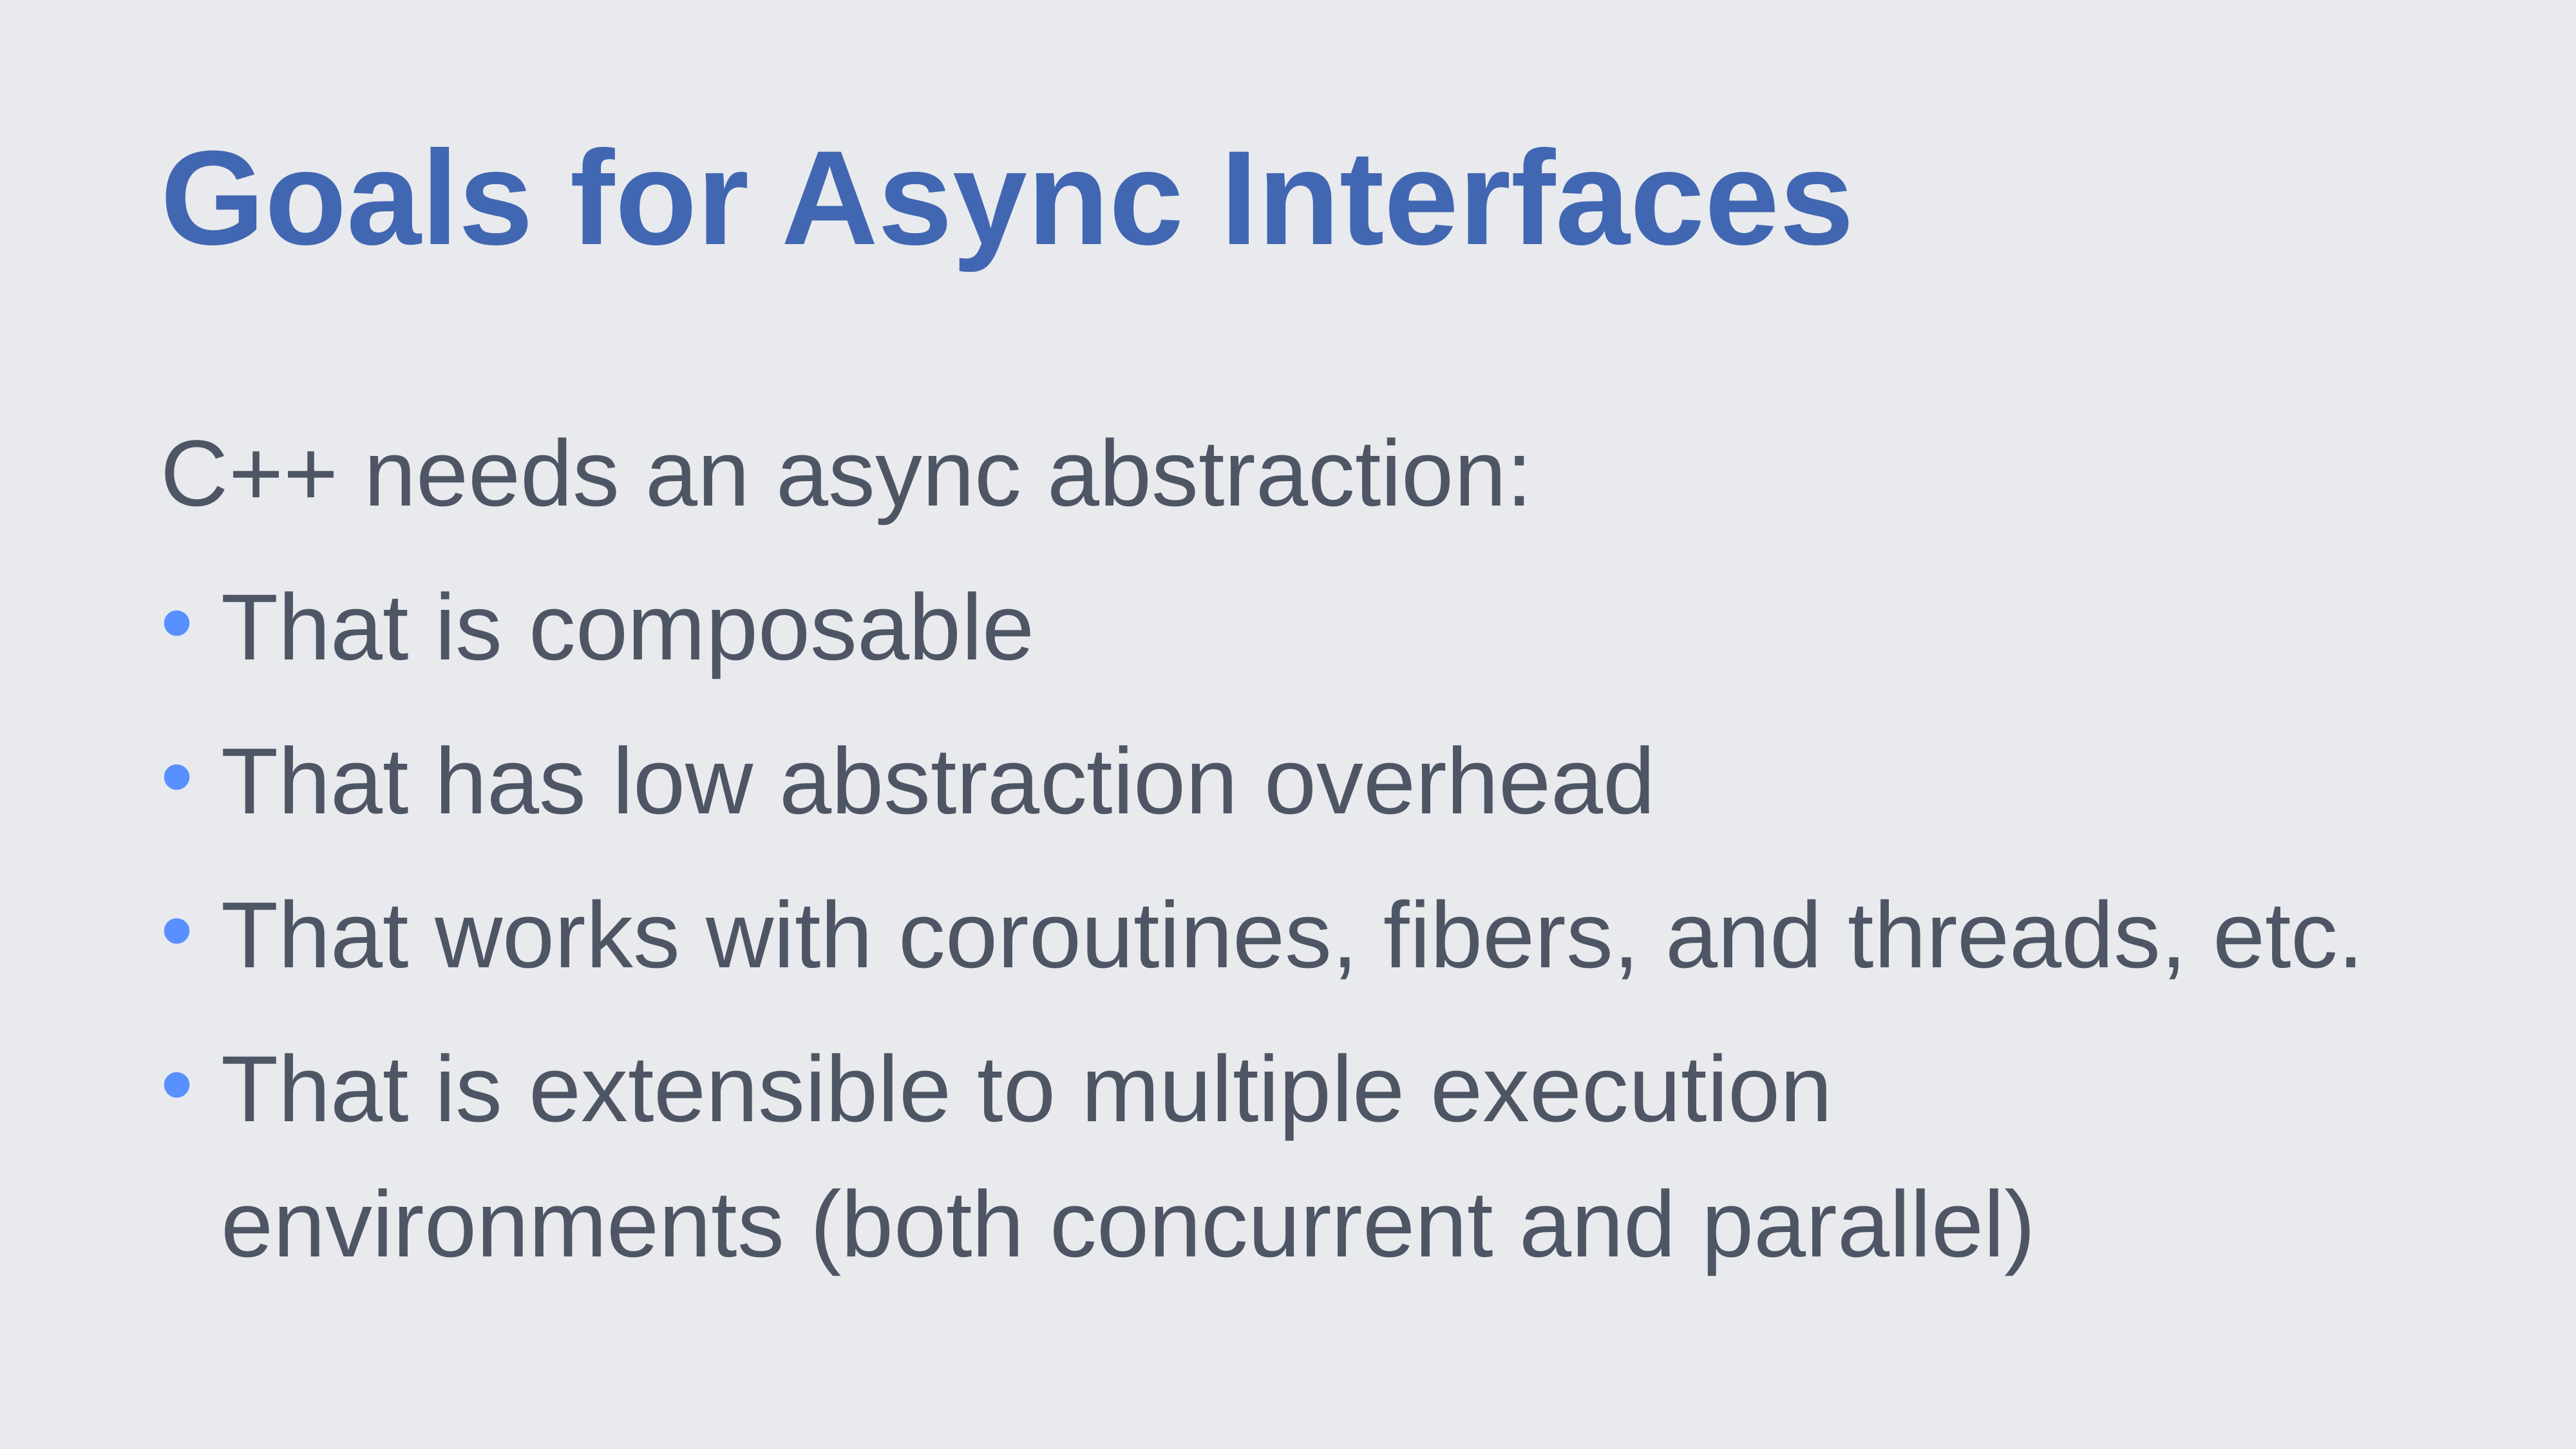

# Goals for Async Interfaces
C++ needs an async abstraction:
That is composable
That has low abstraction overhead
That works with coroutines, fibers, and threads, etc.
That is extensible to multiple execution environments (both concurrent and parallel)